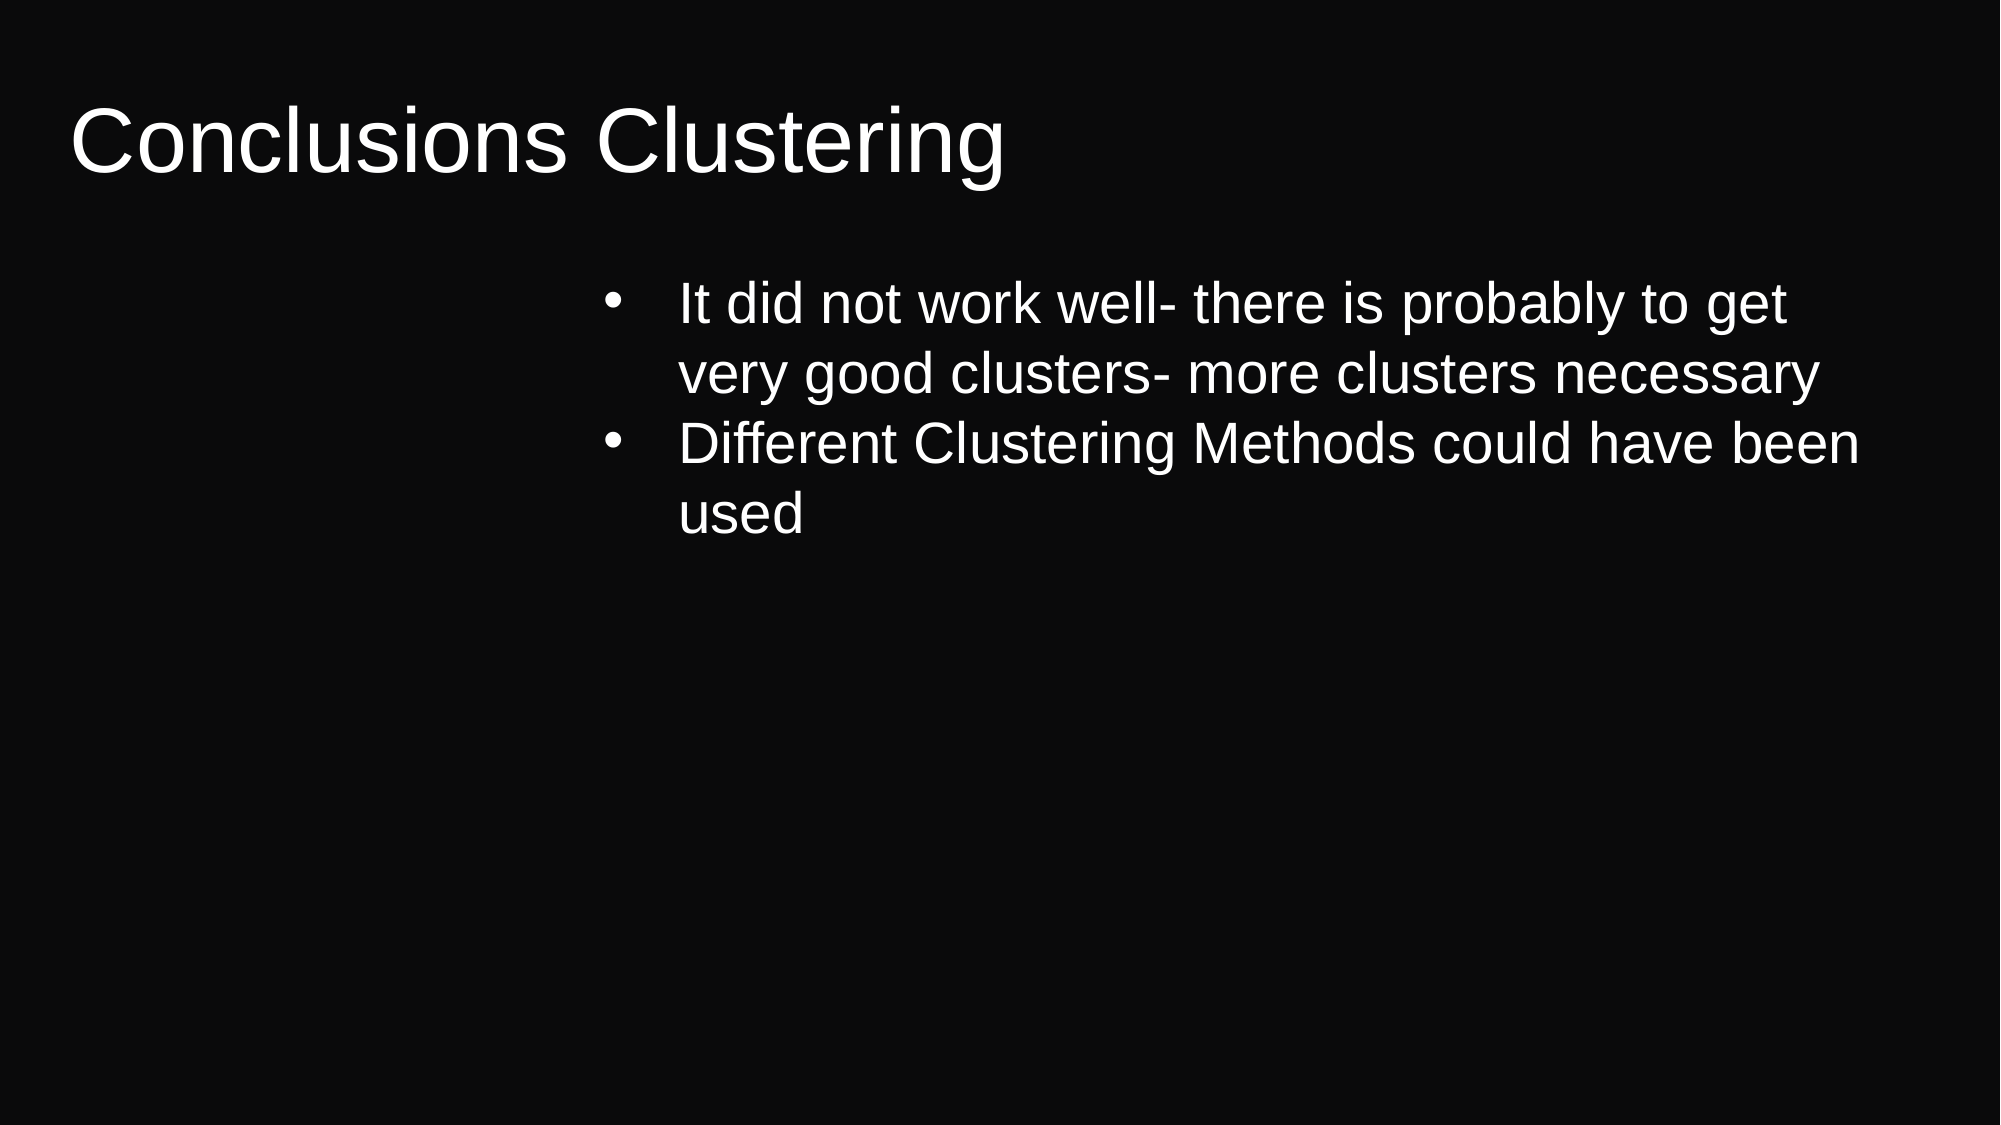

# Conclusions Clustering

It did not work well- there is probably to get very good clusters- more clusters necessary
Different Clustering Methods could have been used